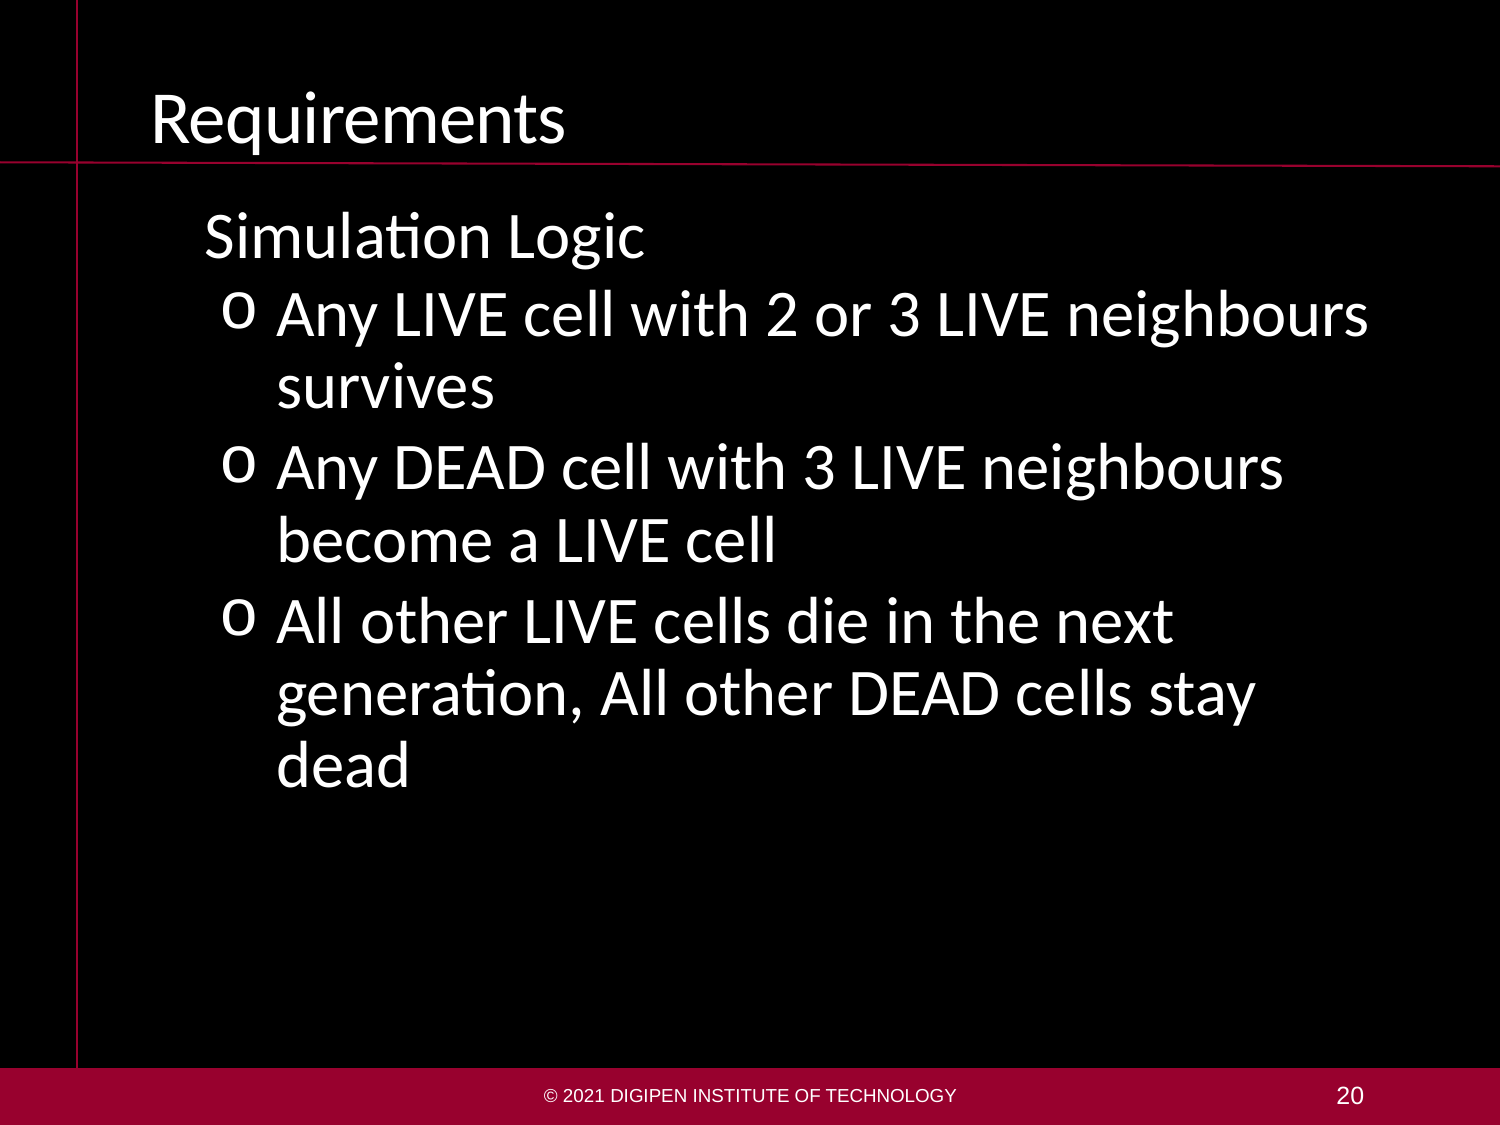

# Requirements
Simulation Logic
Any LIVE cell with 2 or 3 LIVE neighbours survives
Any DEAD cell with 3 LIVE neighbours become a LIVE cell
All other LIVE cells die in the next generation, All other DEAD cells stay dead

© 2021 DigiPen Institute of Technology
20